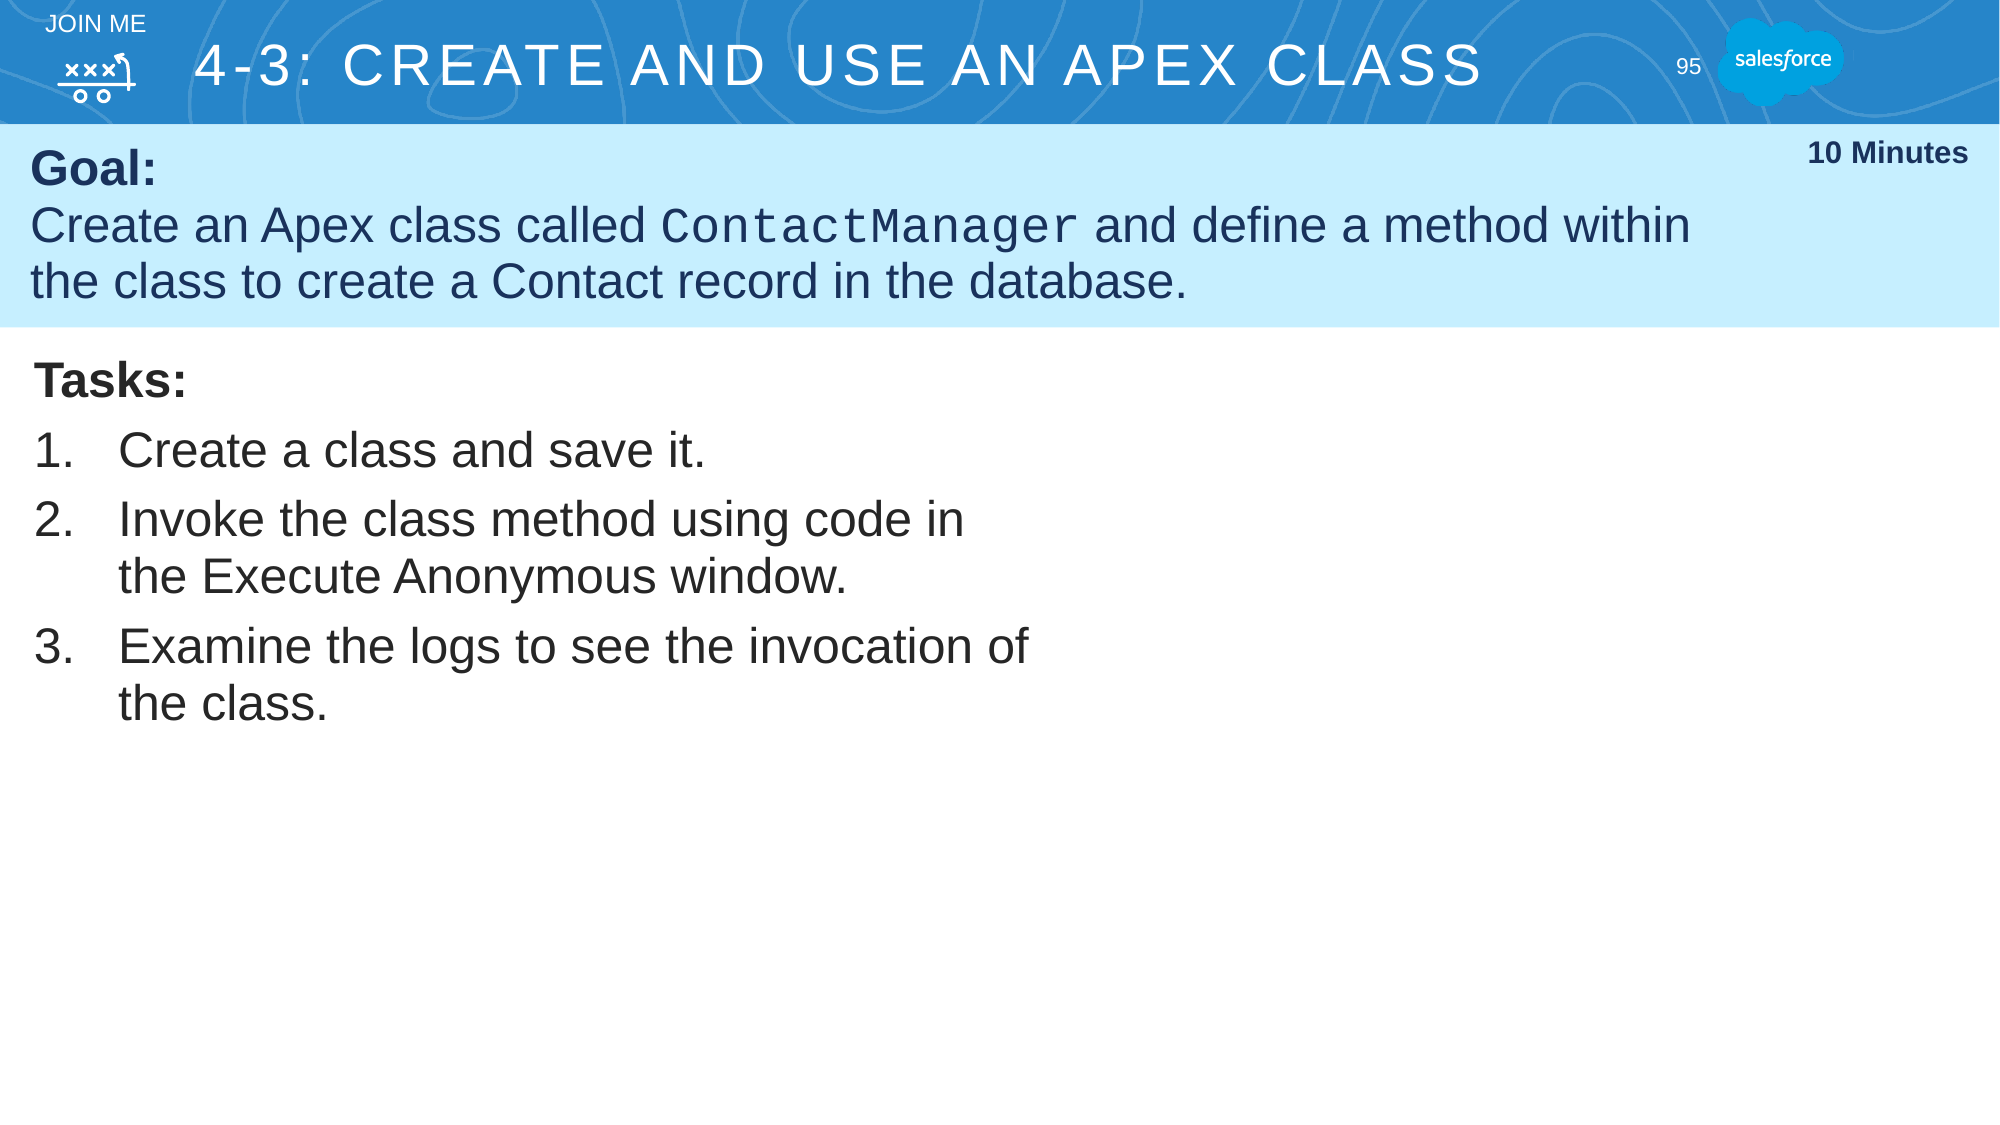

# 4-3: Create and Use an Apex Class
Join ME
95
Goal:
Create an Apex class called ContactManager and define a method within
the class to create a Contact record in the database.
10 Minutes
Tasks:
Create a class and save it.
Invoke the class method using code in the Execute Anonymous window.
Examine the logs to see the invocation of the class.